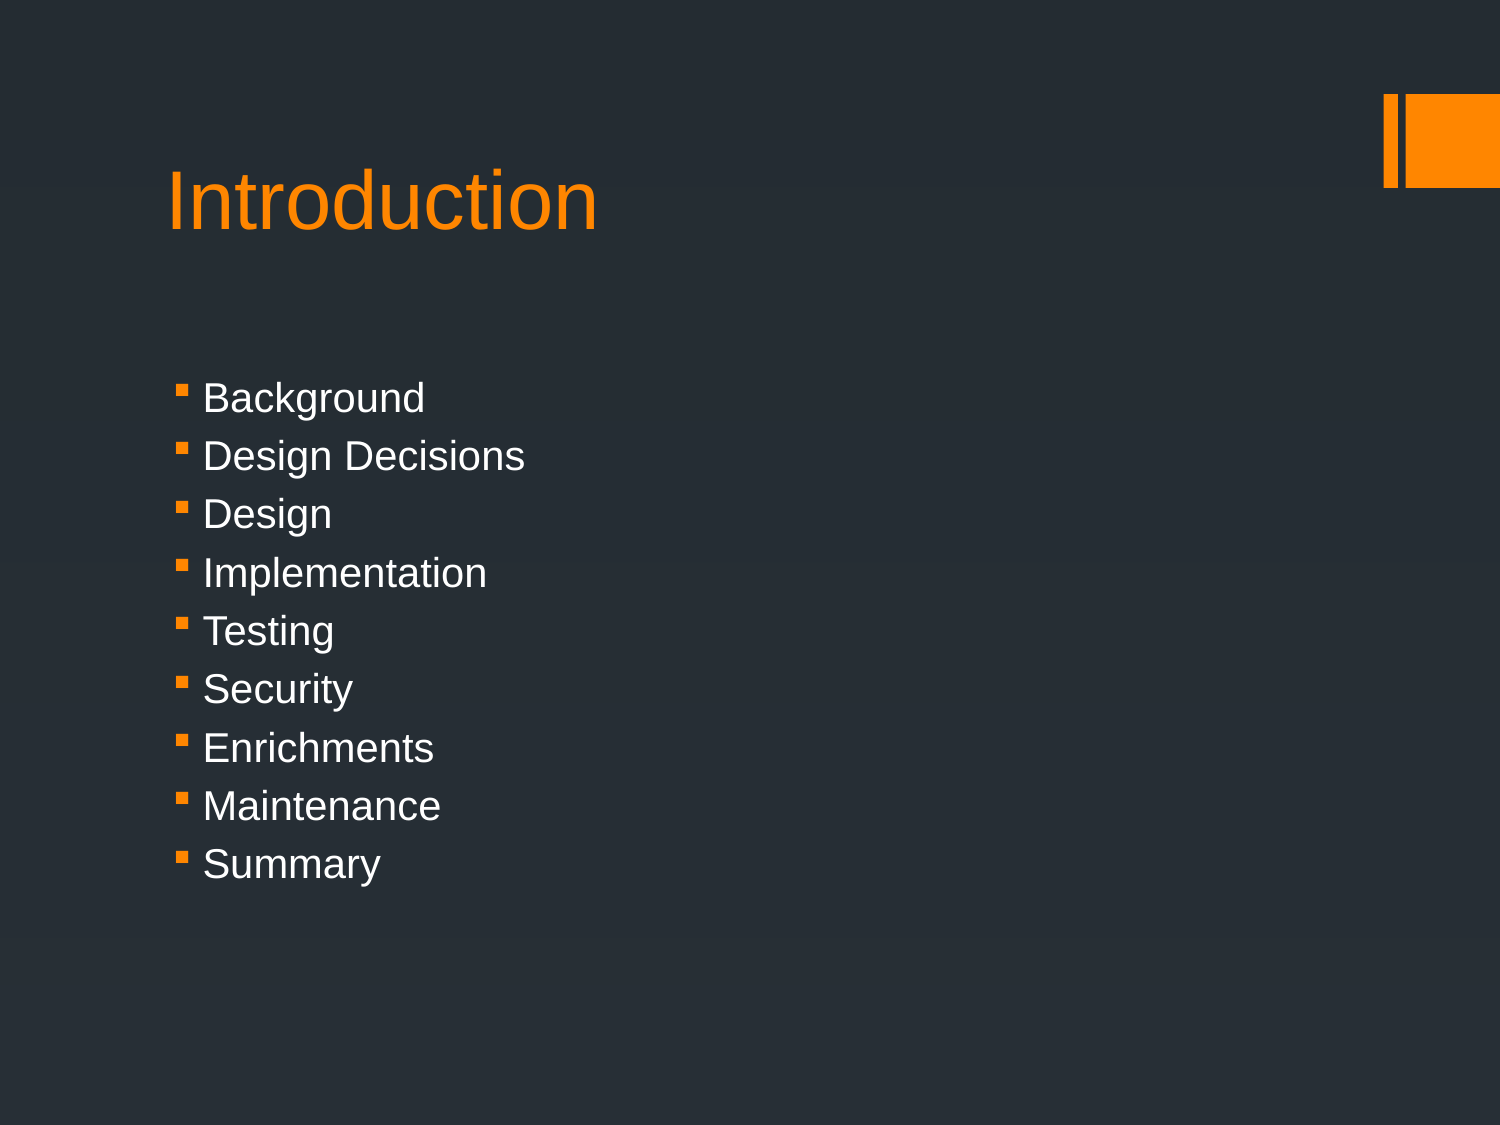

# Introduction
Background
Design Decisions
Design
Implementation
Testing
Security
Enrichments
Maintenance
Summary